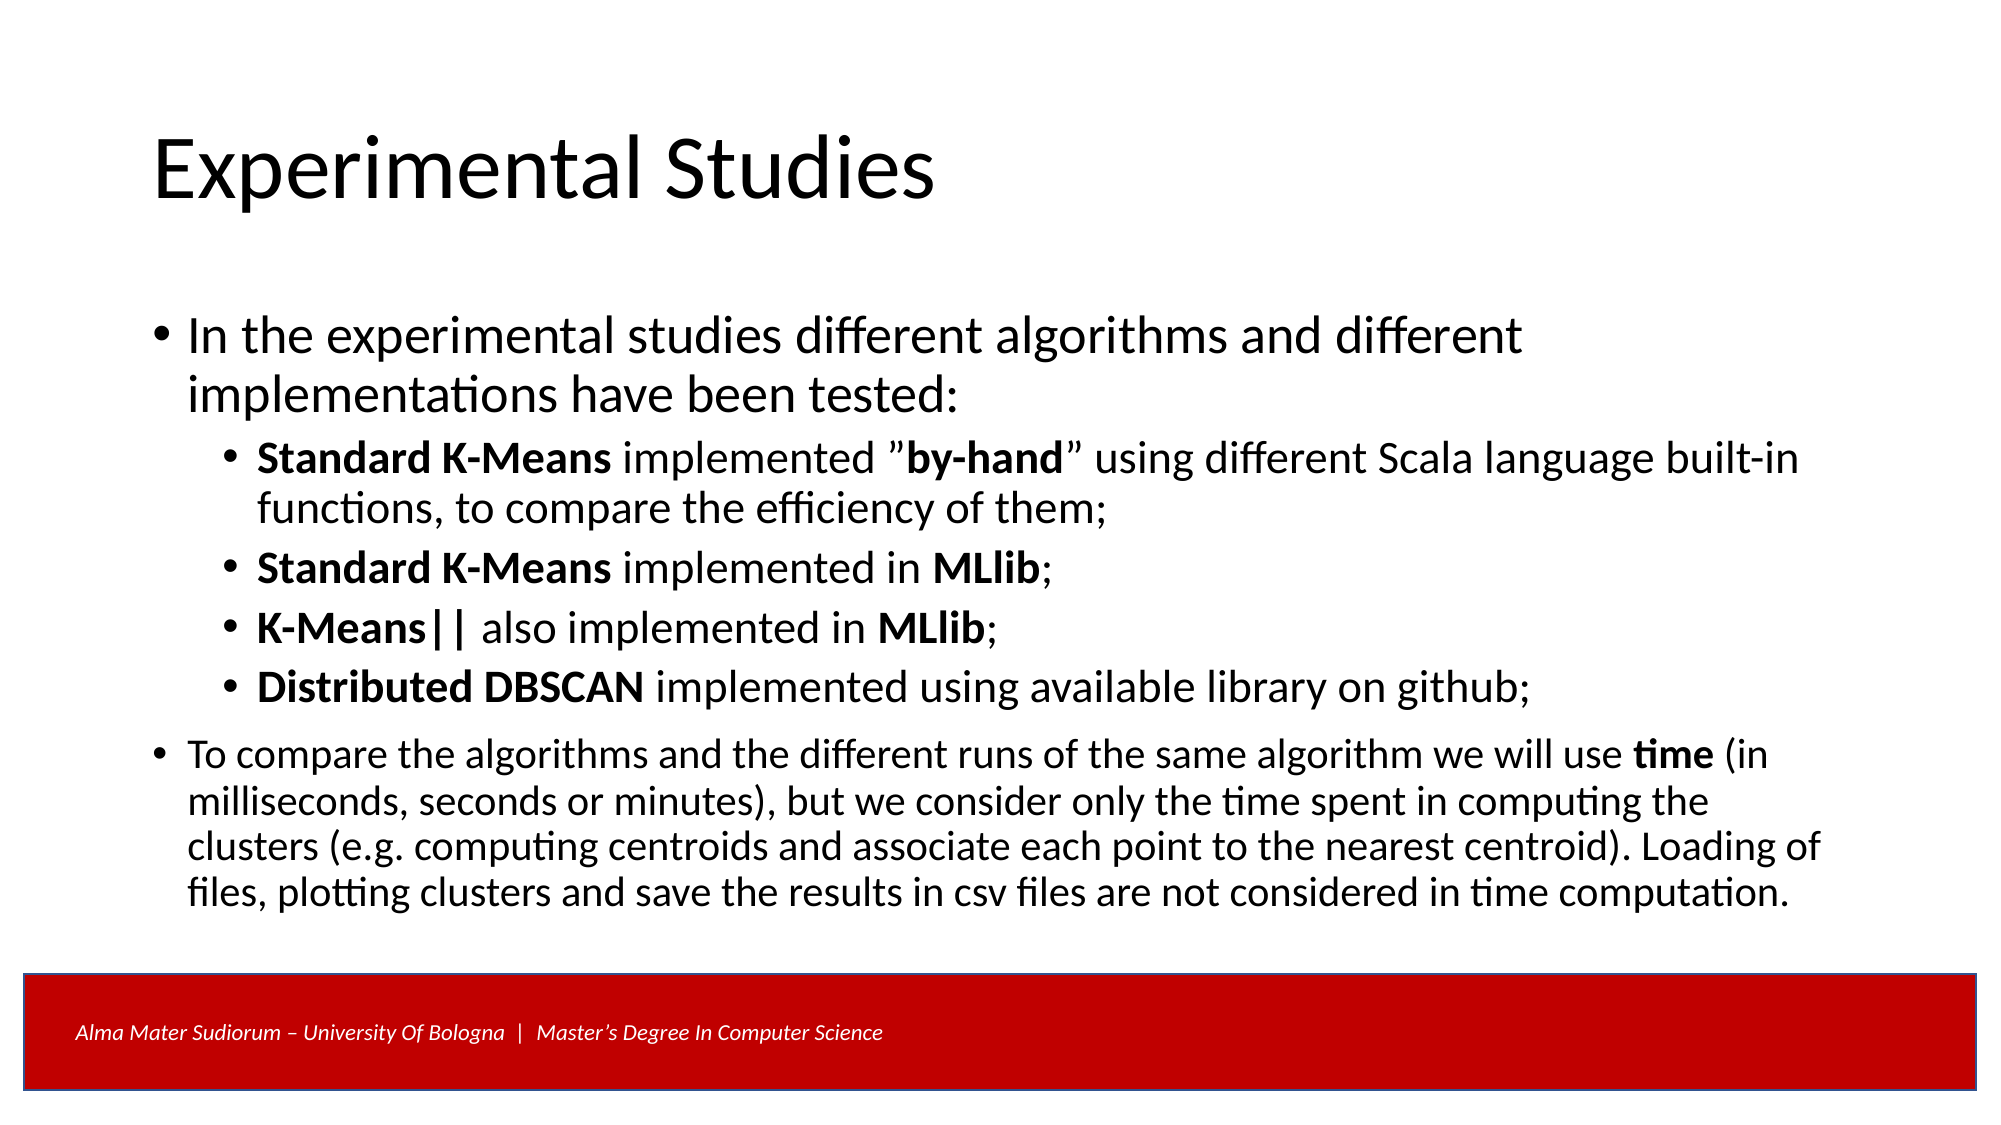

# Experimental Studies
In the experimental studies different algorithms and different implementations have been tested:
Standard K-Means implemented ”by-hand” using different Scala language built-in functions, to compare the efficiency of them;
Standard K-Means implemented in MLlib;
K-Means|| also implemented in MLlib;
Distributed DBSCAN implemented using available library on github;
To compare the algorithms and the different runs of the same algorithm we will use time (in milliseconds, seconds or minutes), but we consider only the time spent in computing the clusters (e.g. computing centroids and associate each point to the nearest centroid). Loading of files, plotting clusters and save the results in csv files are not considered in time computation.